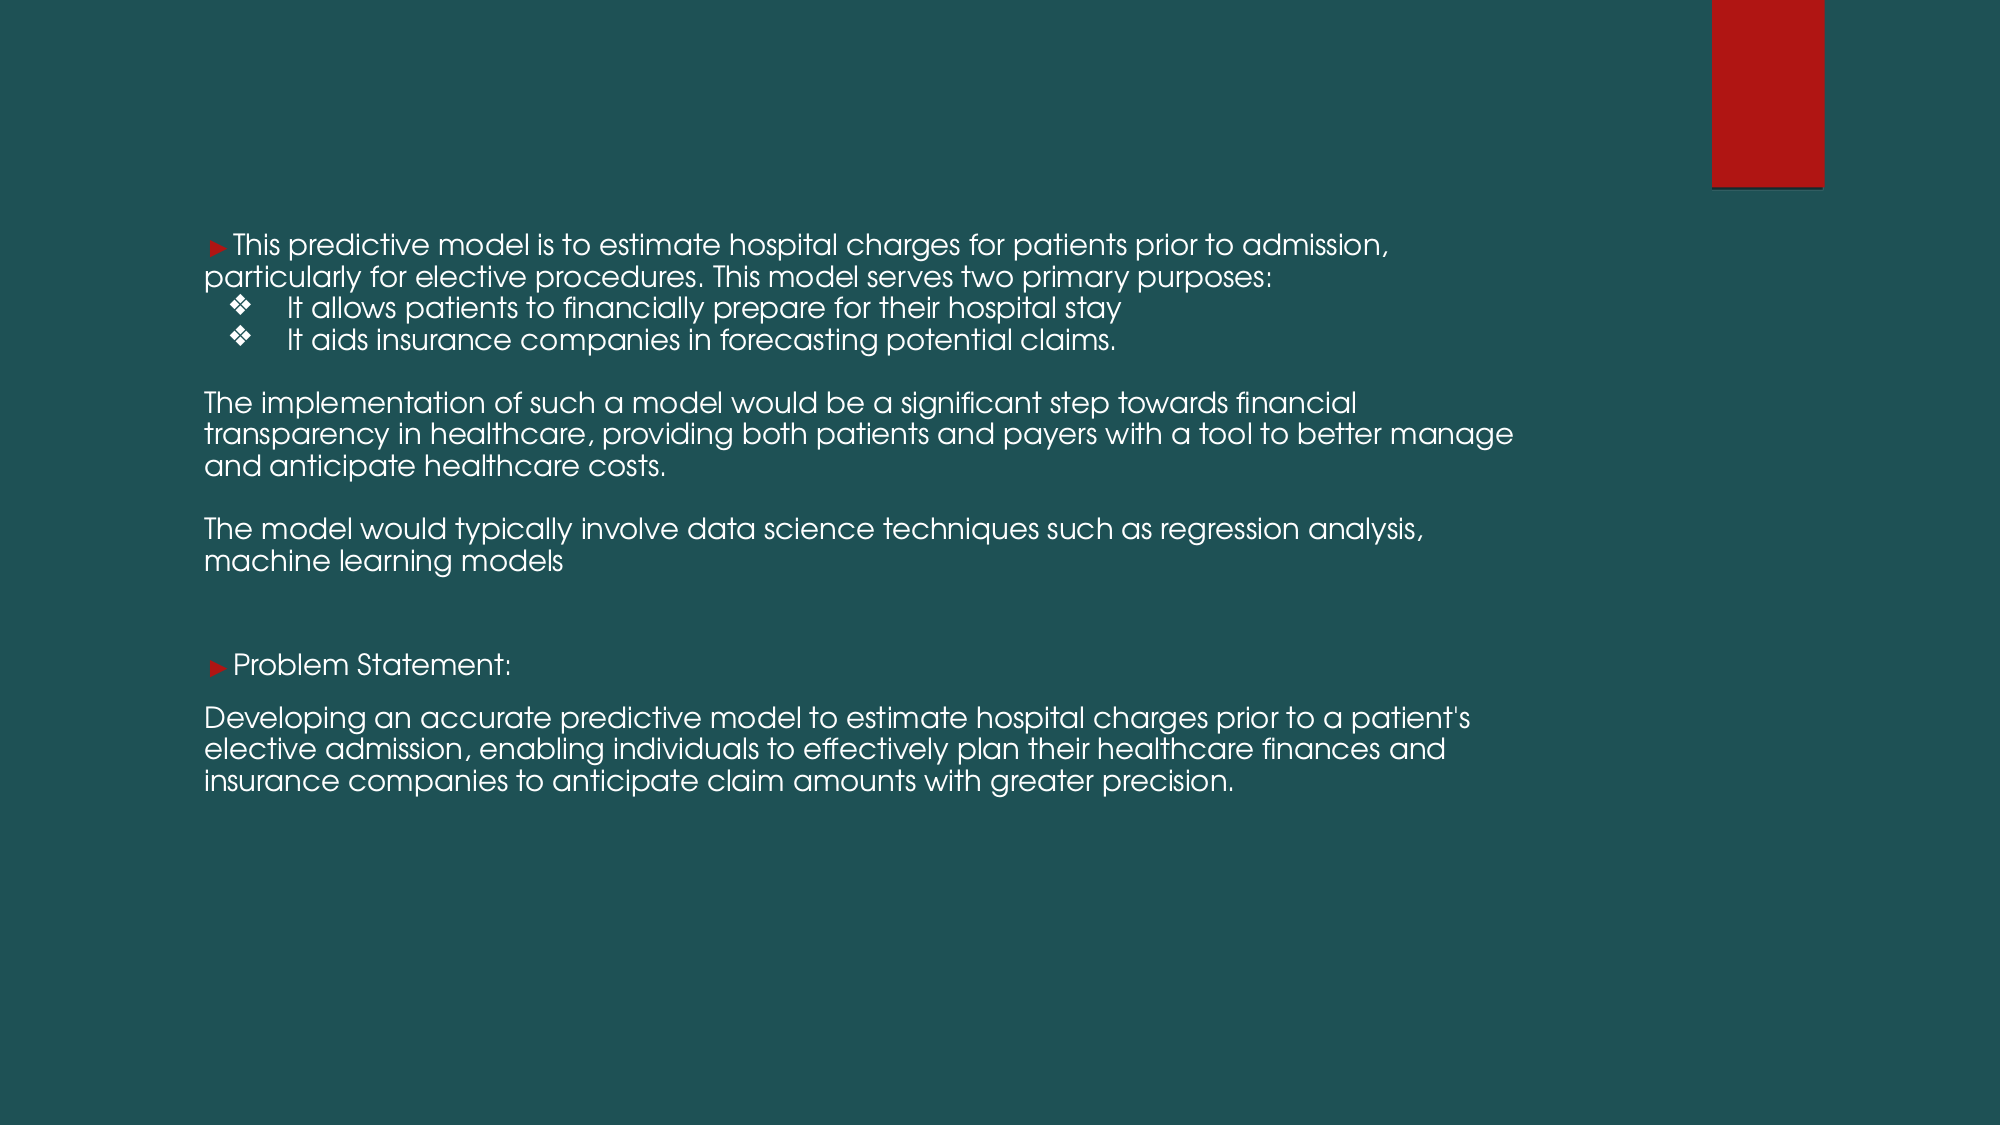

This predictive model is to estimate hospital charges for patients prior to admission, particularly for elective procedures. This model serves two primary purposes:
 It allows patients to financially prepare for their hospital stay
 It aids insurance companies in forecasting potential claims.

The implementation of such a model would be a significant step towards financial transparency in healthcare, providing both patients and payers with a tool to better manage and anticipate healthcare costs.
The model would typically involve data science techniques such as regression analysis, machine learning models

Problem Statement:
Developing an accurate predictive model to estimate hospital charges prior to a patient's elective admission, enabling individuals to effectively plan their healthcare finances and insurance companies to anticipate claim amounts with greater precision.